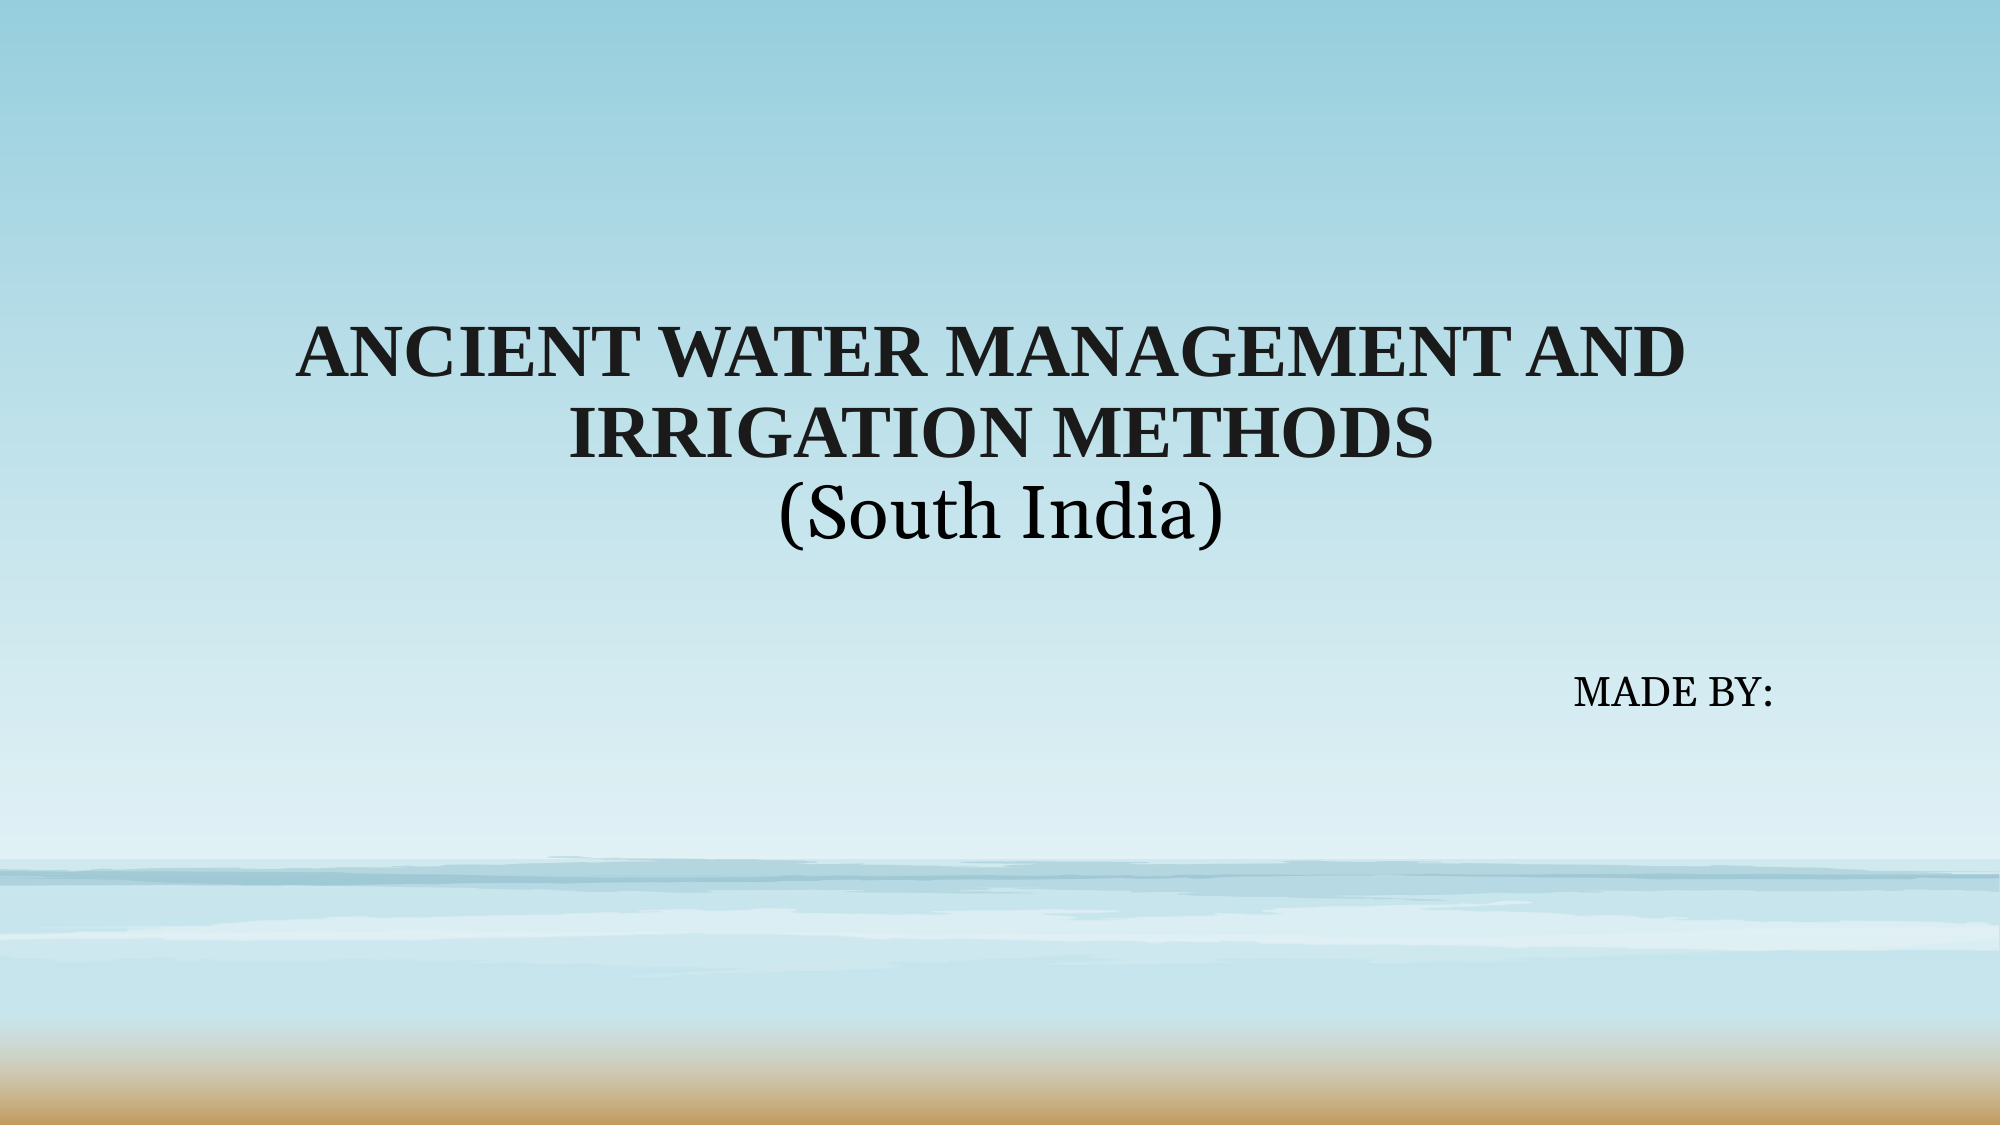

# ANCIENT WATER MANAGEMENT AND IRRIGATION METHODS (South India)
MADE BY: